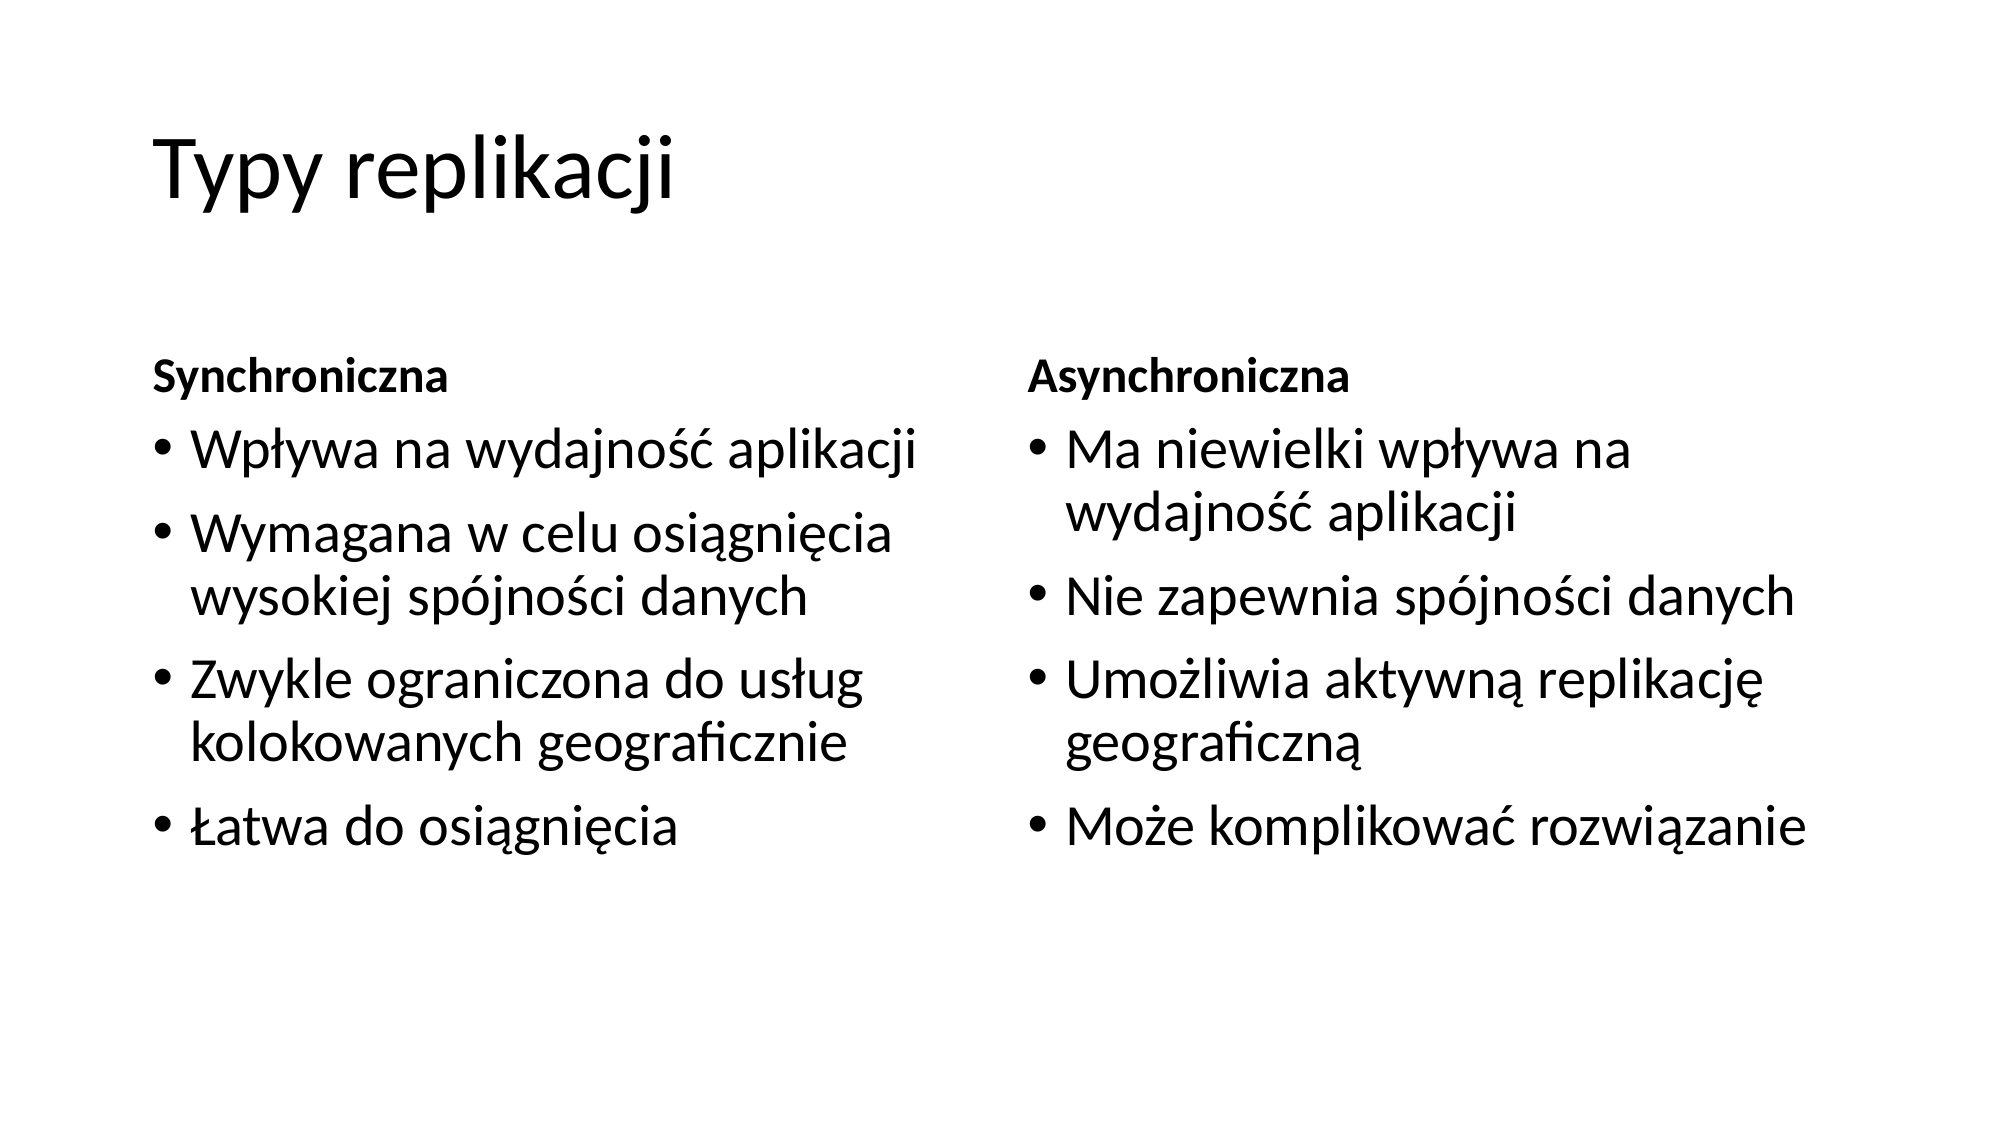

# Typy replikacji
Synchroniczna
Asynchroniczna
Wpływa na wydajność aplikacji
Wymagana w celu osiągnięcia wysokiej spójności danych
Zwykle ograniczona do usług kolokowanych geograficznie
Łatwa do osiągnięcia
Ma niewielki wpływa na wydajność aplikacji
Nie zapewnia spójności danych
Umożliwia aktywną replikację geograficzną
Może komplikować rozwiązanie